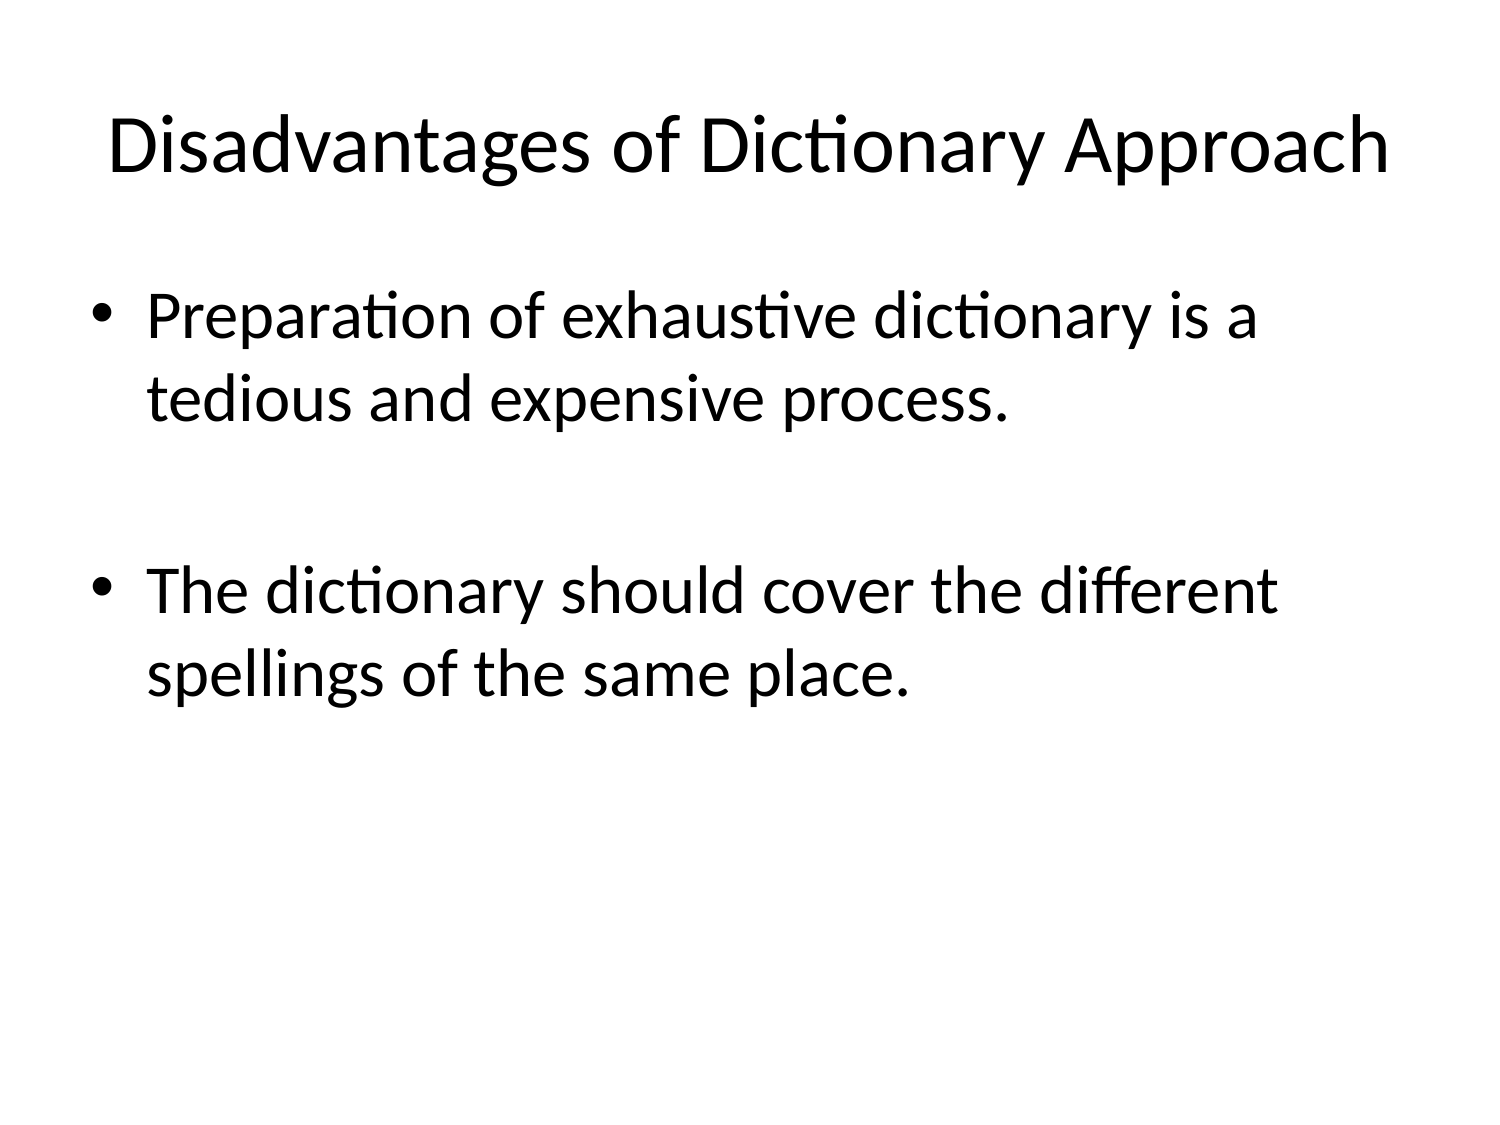

# Disadvantages of Dictionary Approach
Preparation of exhaustive dictionary is a tedious and expensive process.

The dictionary should cover the different spellings of the same place.